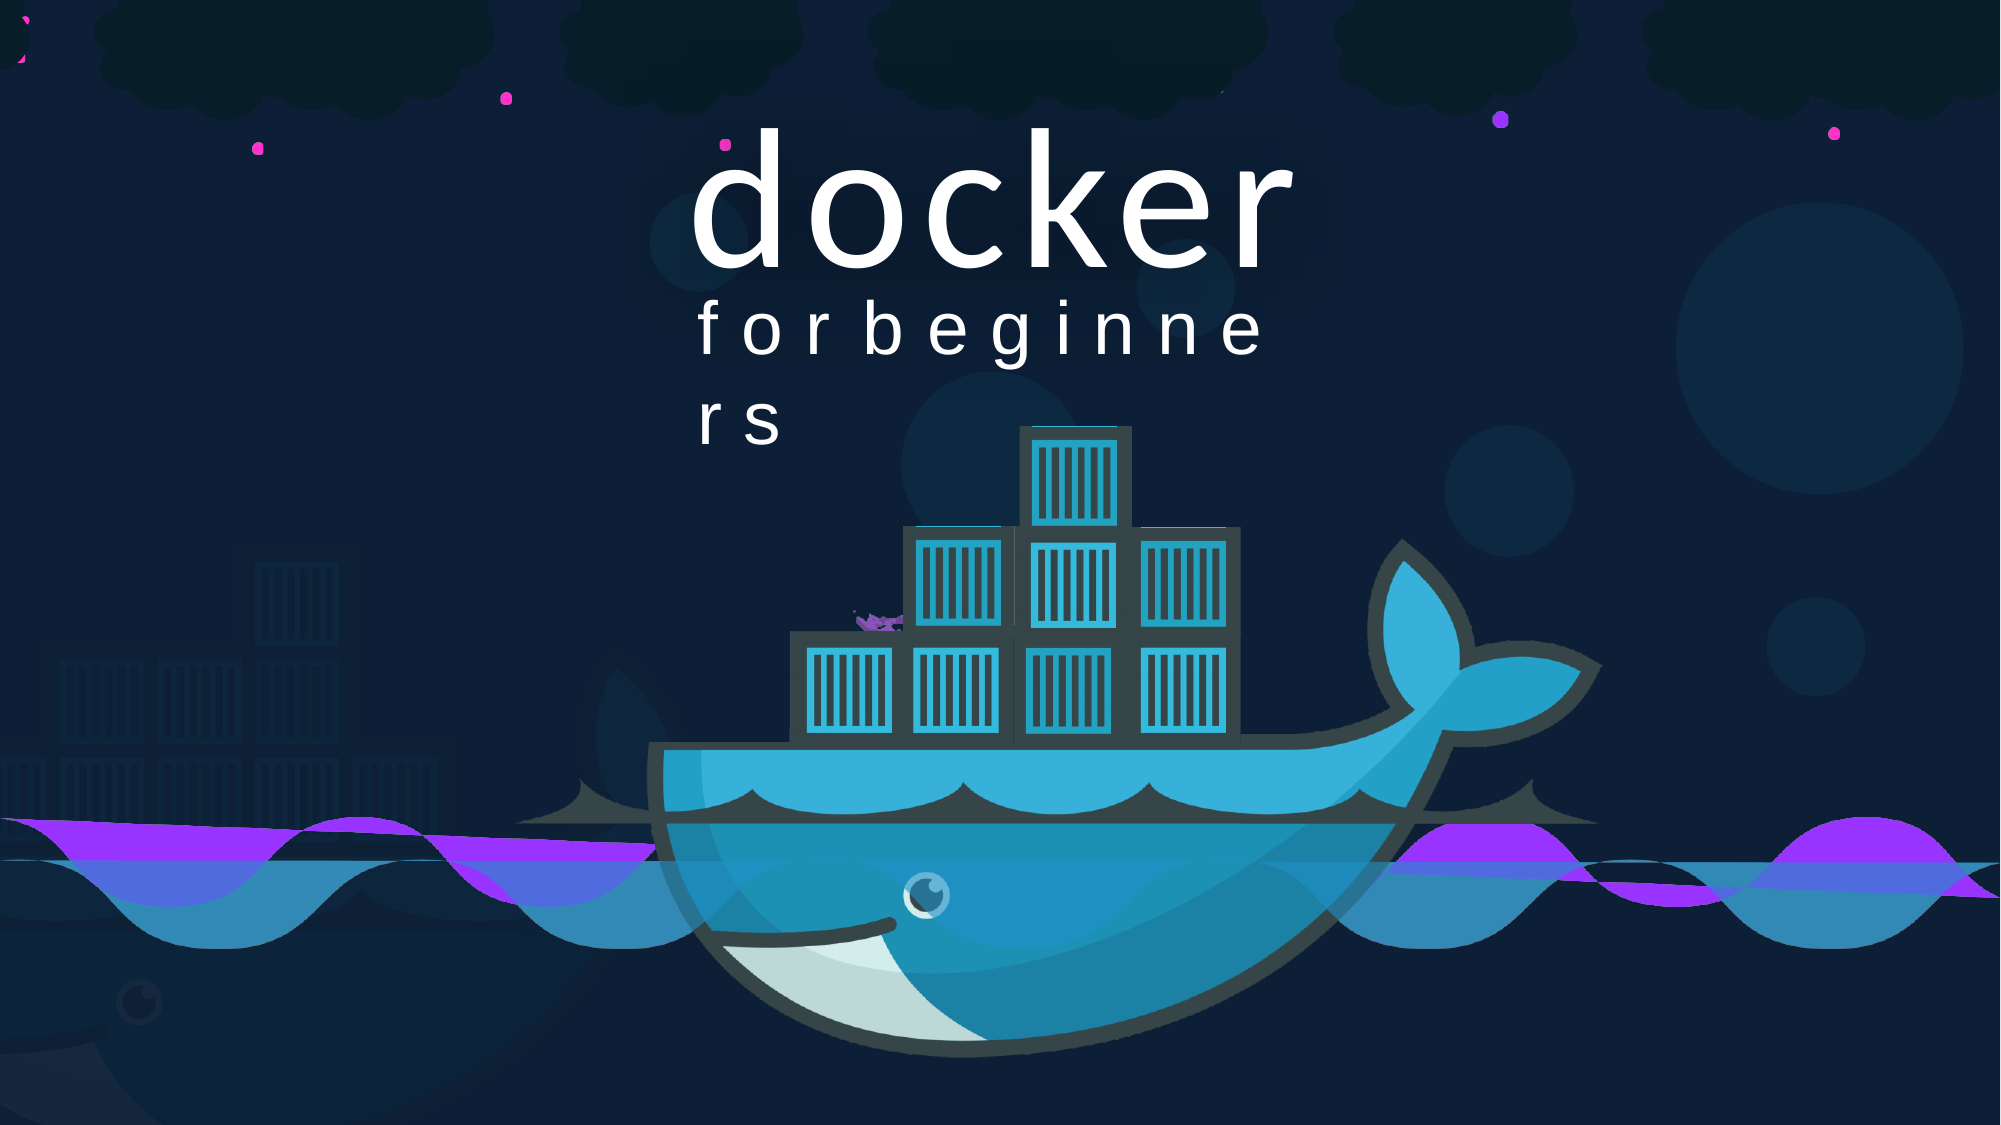

# docker

f o r	b e g i n n e r s